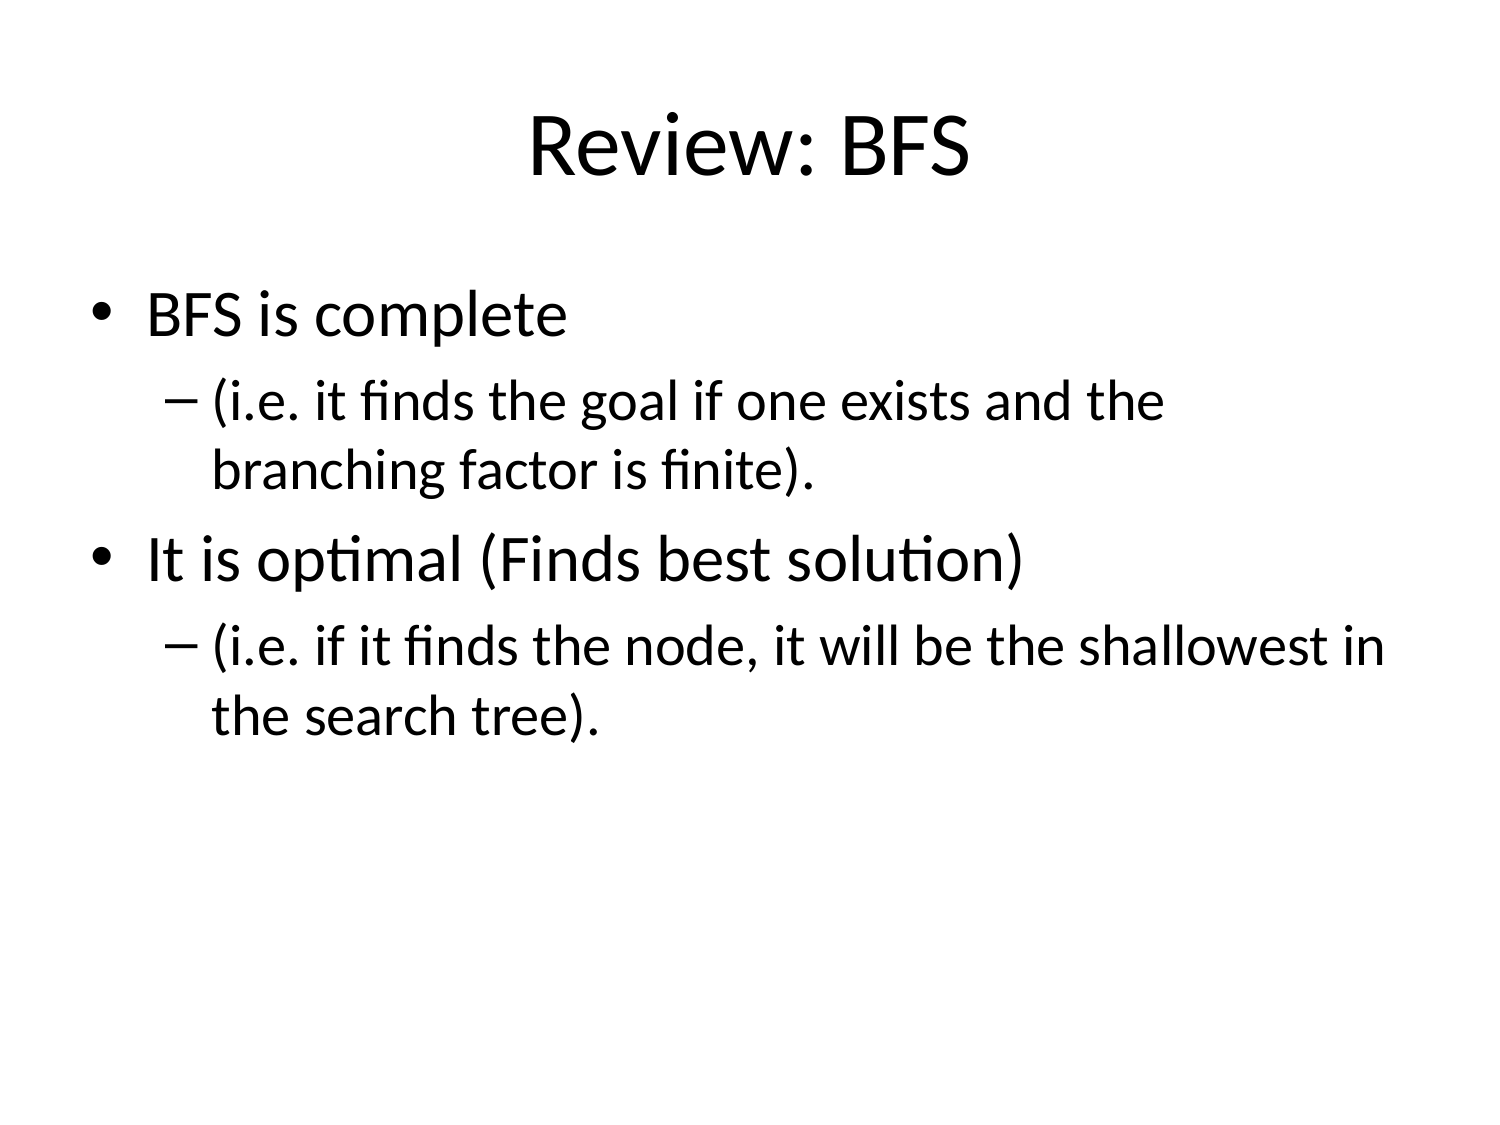

# Review: BFS
BFS is complete
(i.e. it finds the goal if one exists and the branching factor is finite).
It is optimal (Finds best solution)
(i.e. if it finds the node, it will be the shallowest in the search tree).